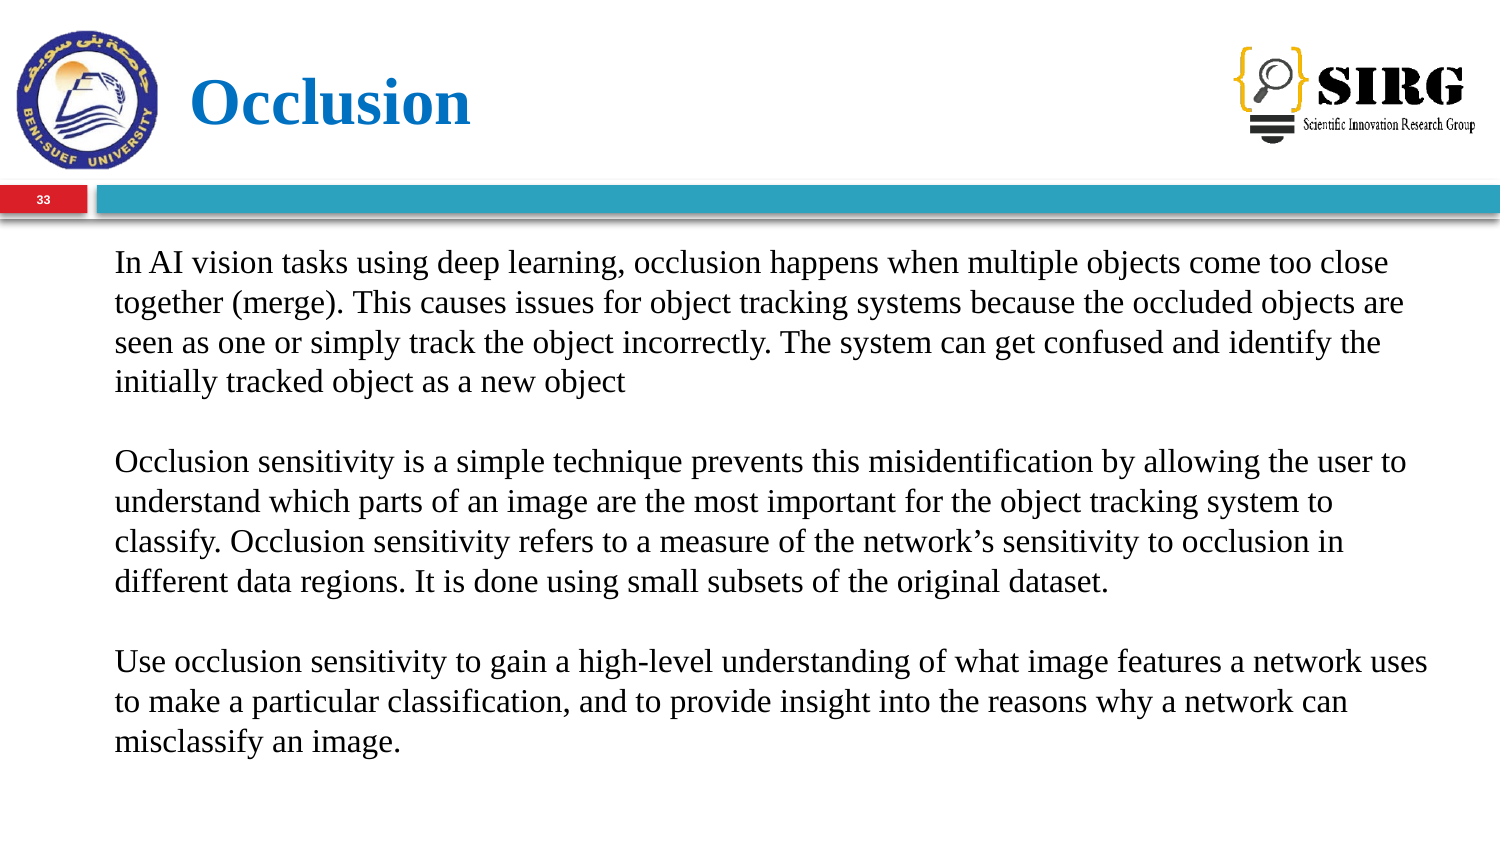

Occlusion
33
In AI vision tasks using deep learning, occlusion happens when multiple objects come too close together (merge). This causes issues for object tracking systems because the occluded objects are seen as one or simply track the object incorrectly. The system can get confused and identify the initially tracked object as a new object

Occlusion sensitivity is a simple technique prevents this misidentification by allowing the user to understand which parts of an image are the most important for the object tracking system to classify. Occlusion sensitivity refers to a measure of the network’s sensitivity to occlusion in different data regions. It is done using small subsets of the original dataset.
Use occlusion sensitivity to gain a high-level understanding of what image features a network uses to make a particular classification, and to provide insight into the reasons why a network can misclassify an image.